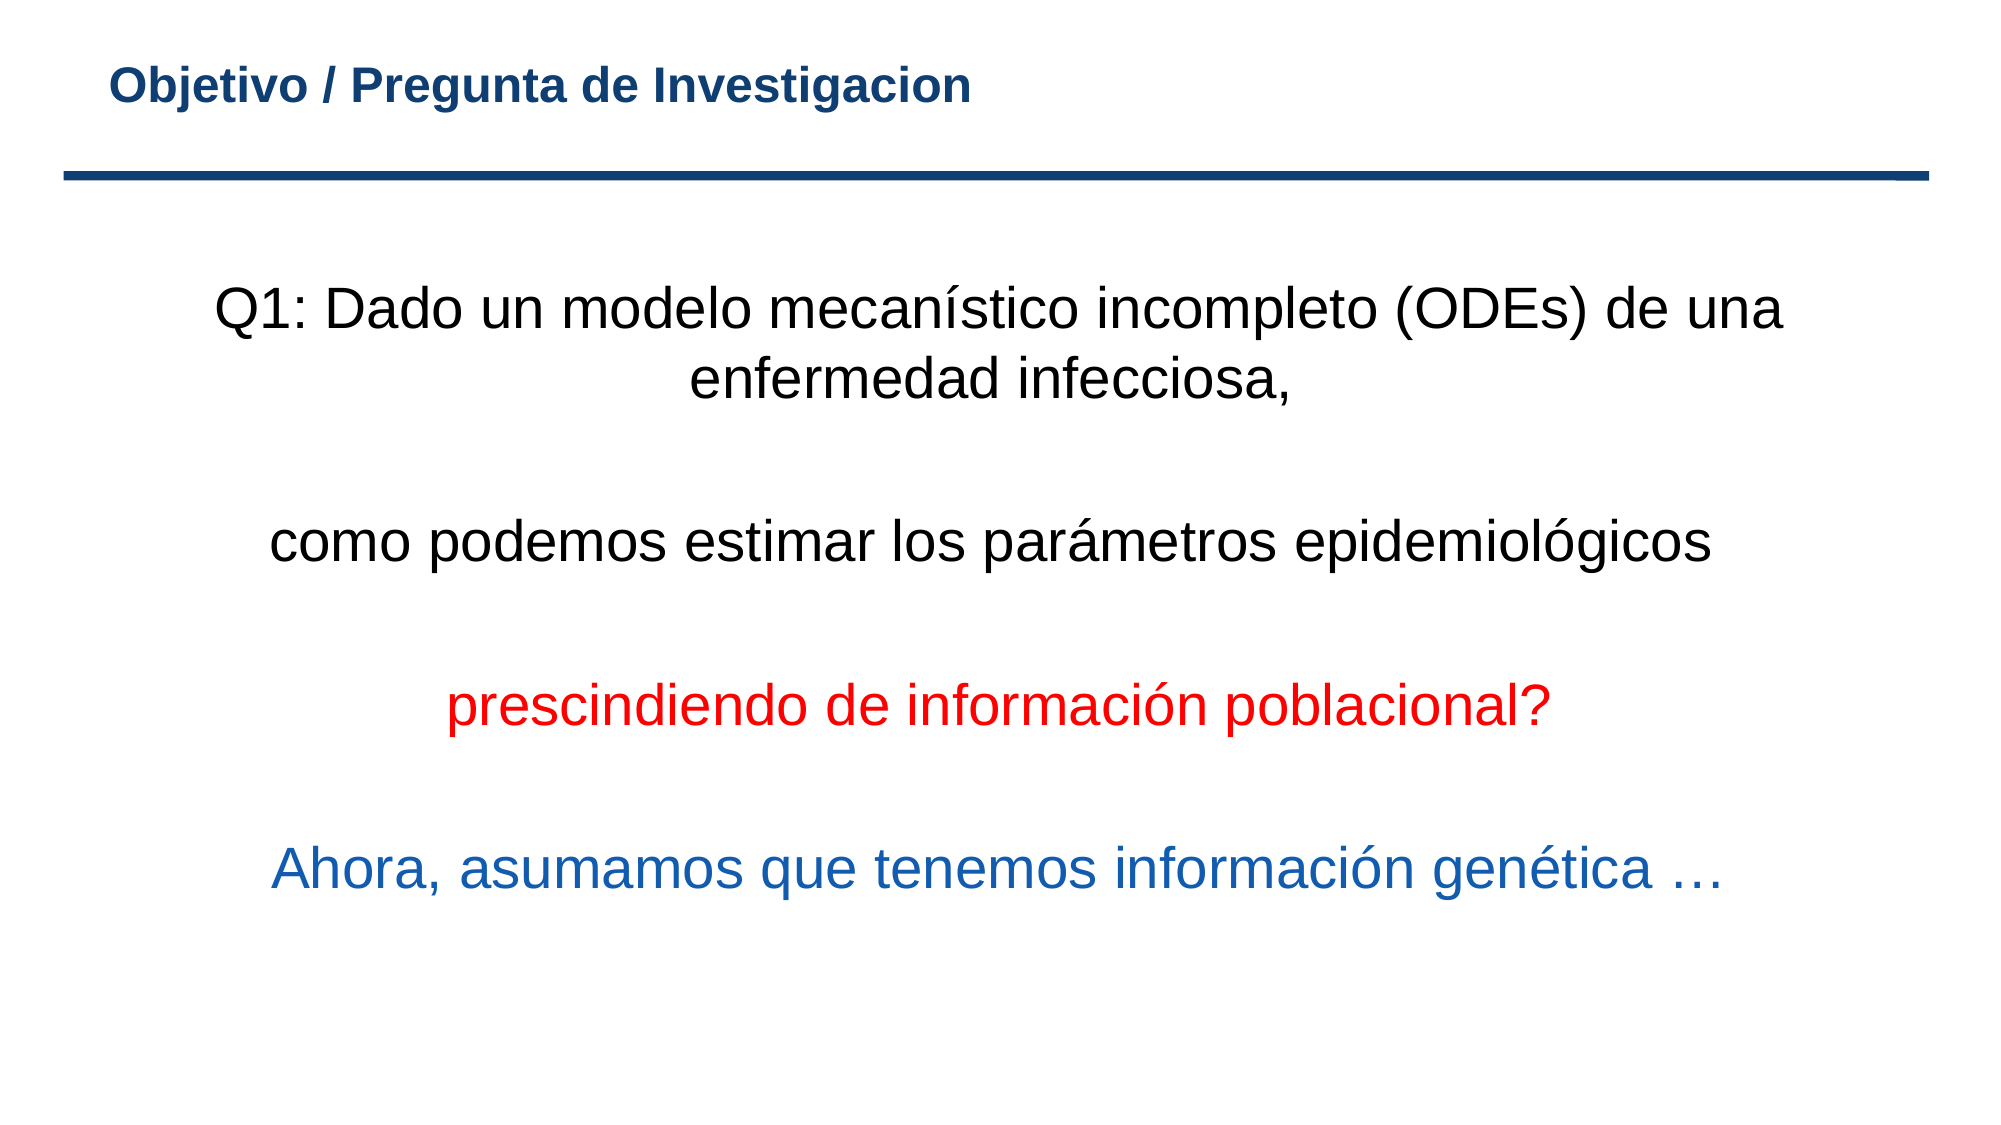

# Objetivo / Pregunta de Investigacion
Q1: Dado un modelo mecanístico incompleto (ODEs) de una enfermedad infecciosa,

como podemos estimar los parámetros epidemiológicos

prescindiendo de información poblacional?

Ahora, asumamos que tenemos información genética …